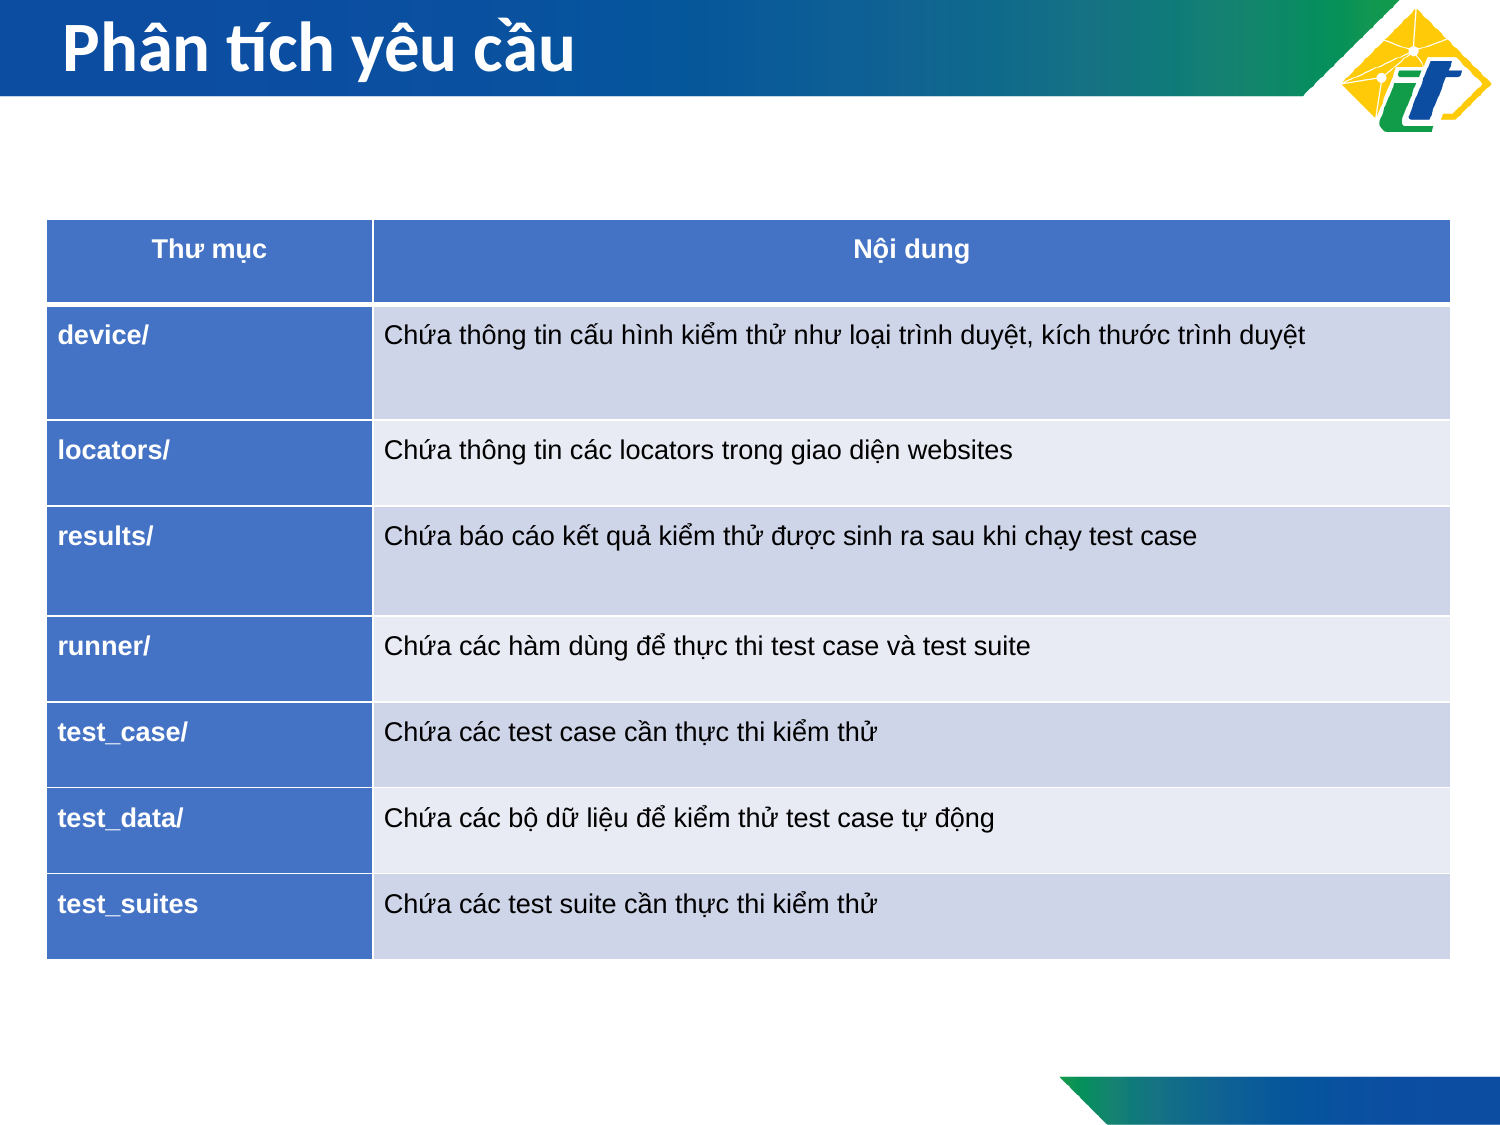

# Phân tích yêu cầu

| Thư mục | Nội dung |
| --- | --- |
| device/ | Chứa thông tin cấu hình kiểm thử như loại trình duyệt, kích thước trình duyệt |
| locators/ | Chứa thông tin các locators trong giao diện websites |
| results/ | Chứa báo cáo kết quả kiểm thử được sinh ra sau khi chạy test case |
| runner/ | Chứa các hàm dùng để thực thi test case và test suite |
| test\_case/ | Chứa các test case cần thực thi kiểm thử |
| test\_data/ | Chứa các bộ dữ liệu để kiểm thử test case tự động |
| test\_suites | Chứa các test suite cần thực thi kiểm thử |